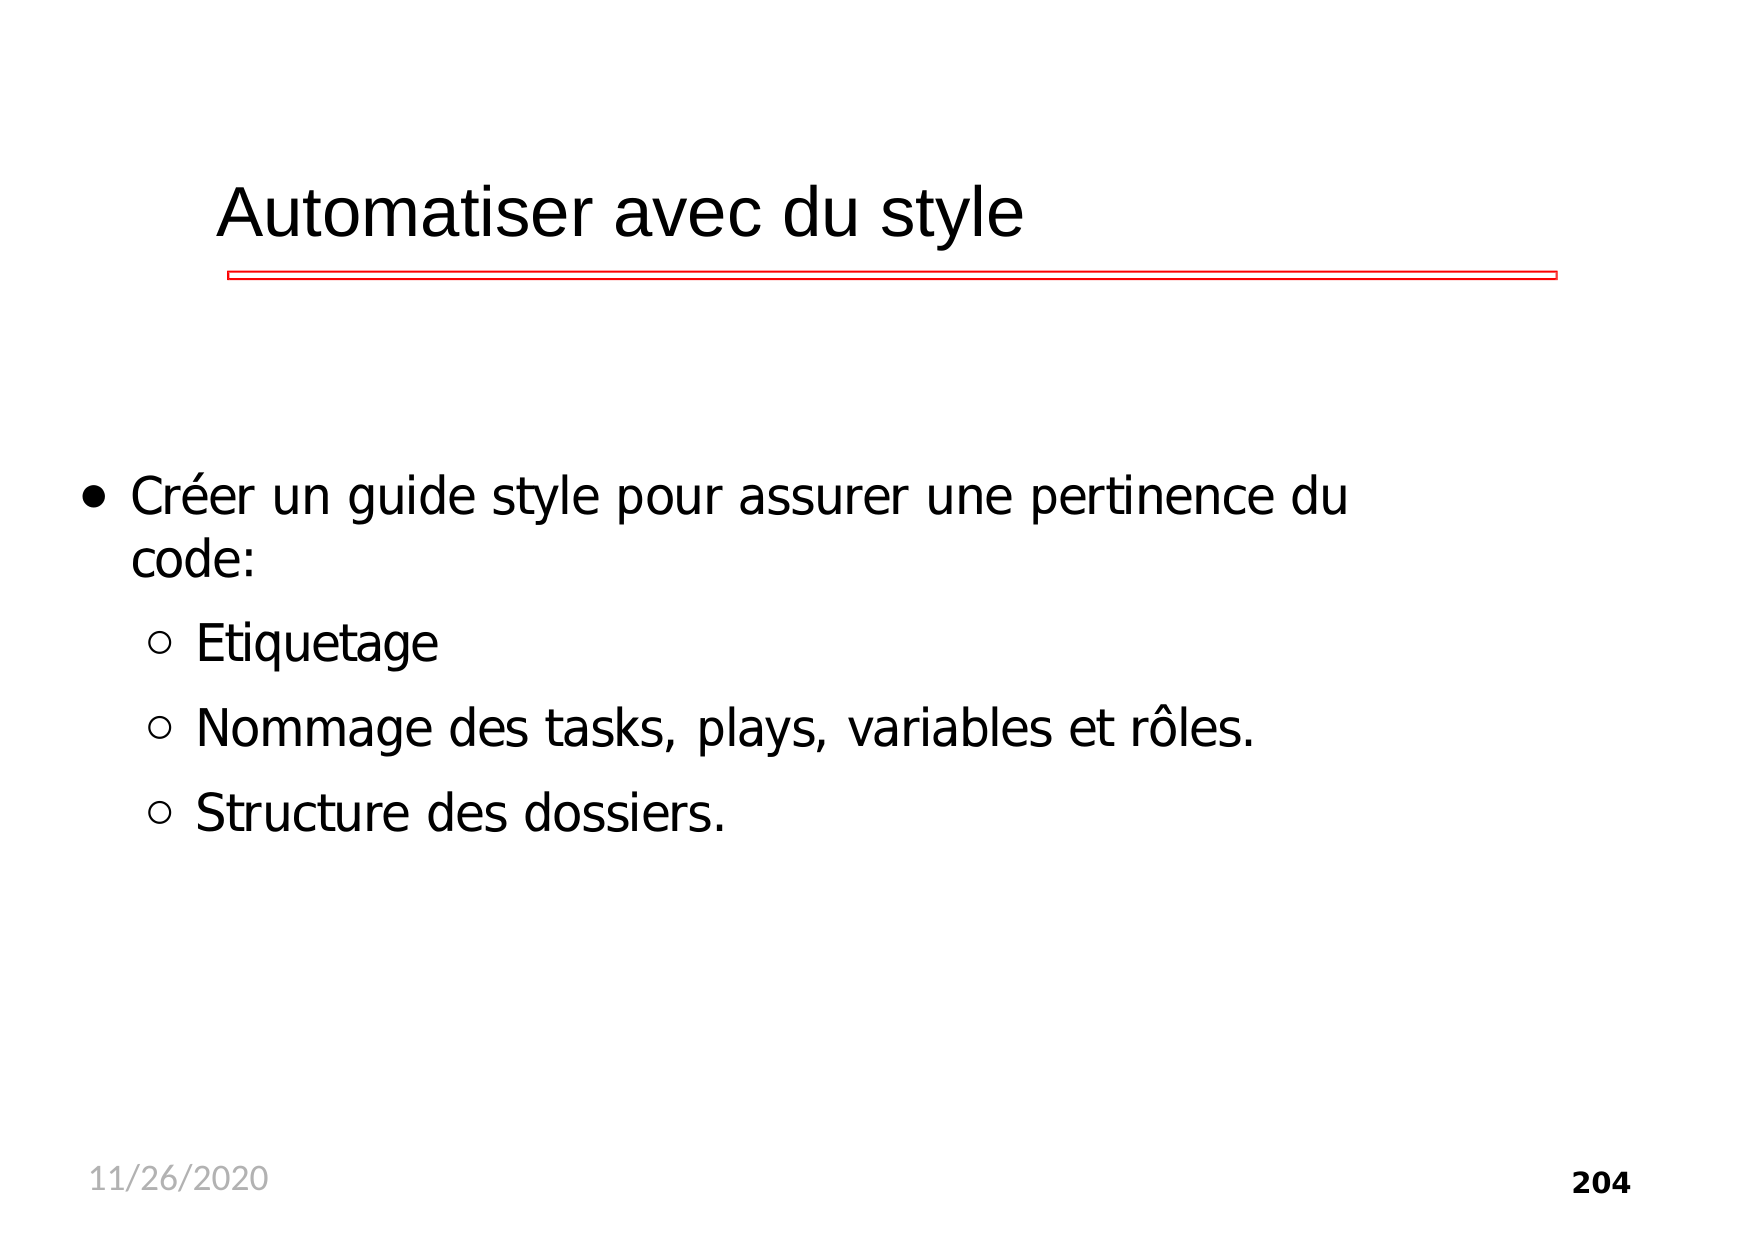

# Automatiser avec du style
Créer un guide style pour assurer une pertinence du code:
Etiquetage
Nommage des tasks, plays, variables et rôles.
Structure des dossiers.
11/26/2020
204